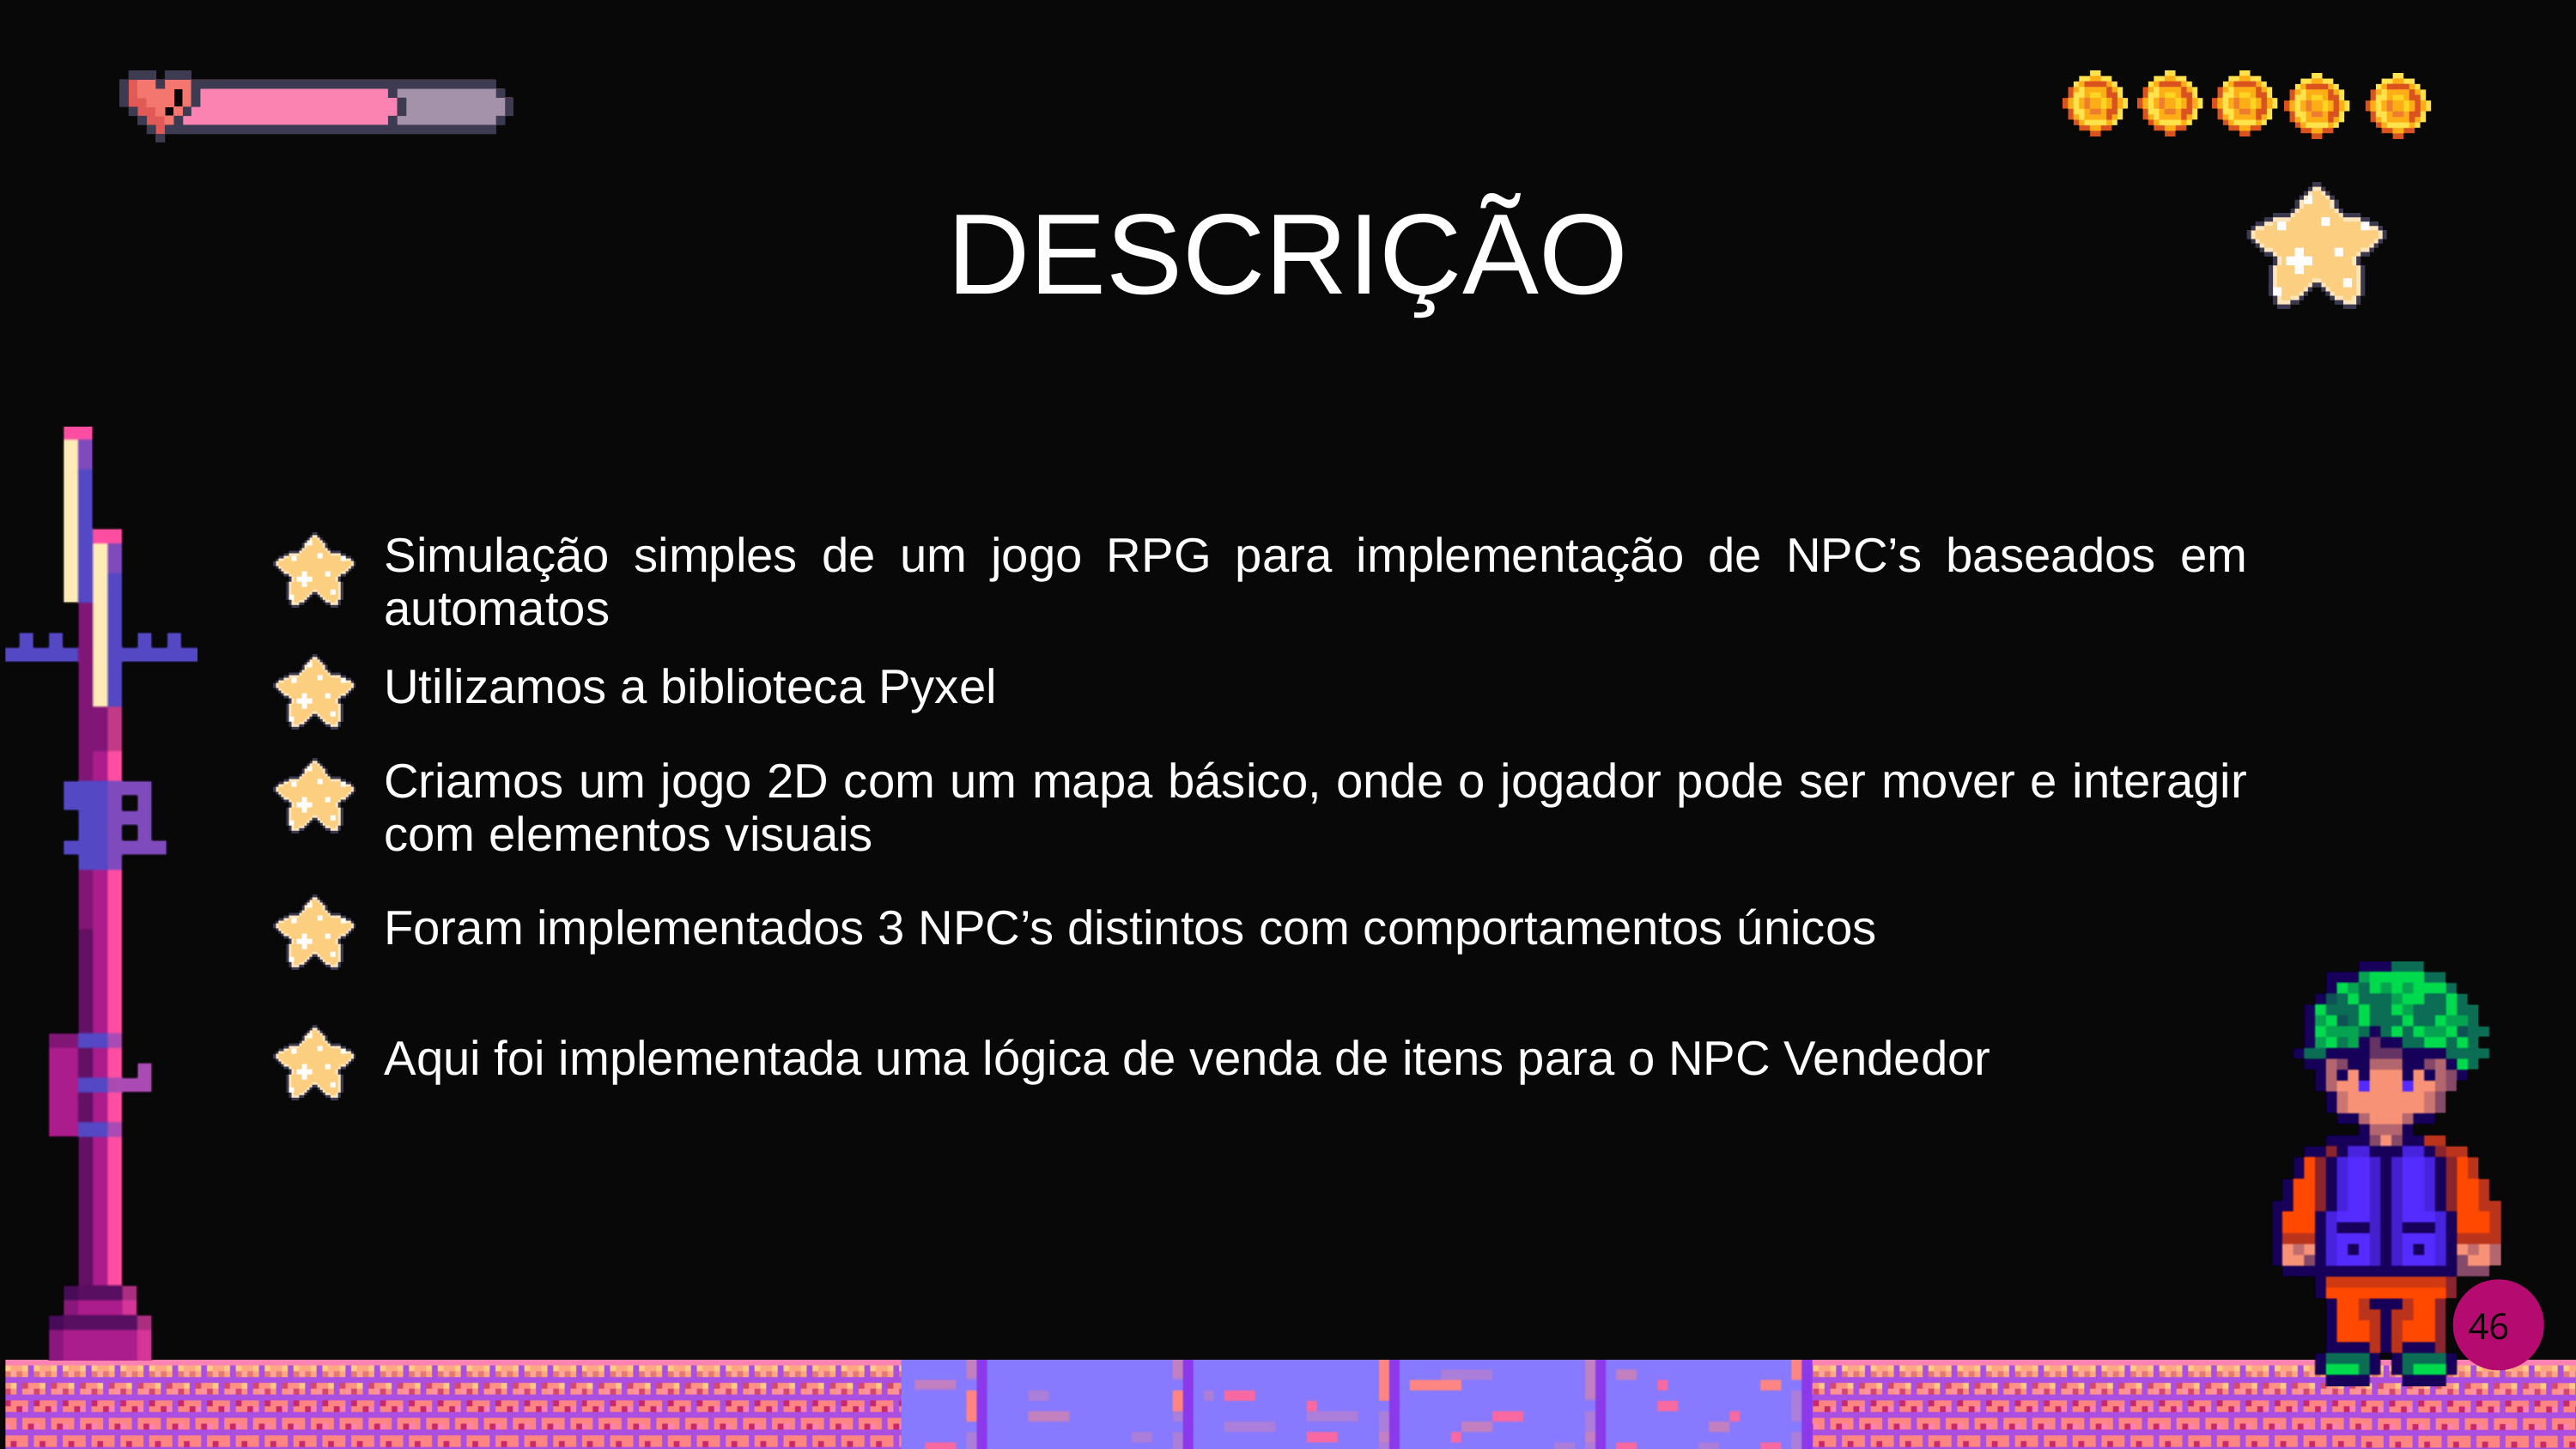

DESCRIÇÃO

Simulação simples de um jogo RPG para implementação de NPC’s baseados em automatos

Utilizamos a biblioteca Pyxel
Criamos um jogo 2D com um mapa básico, onde o jogador pode ser mover e interagir com elementos visuais

Foram implementados 3 NPC’s distintos com comportamentos únicos

Aqui foi implementada uma lógica de venda de itens para o NPC Vendedor

46